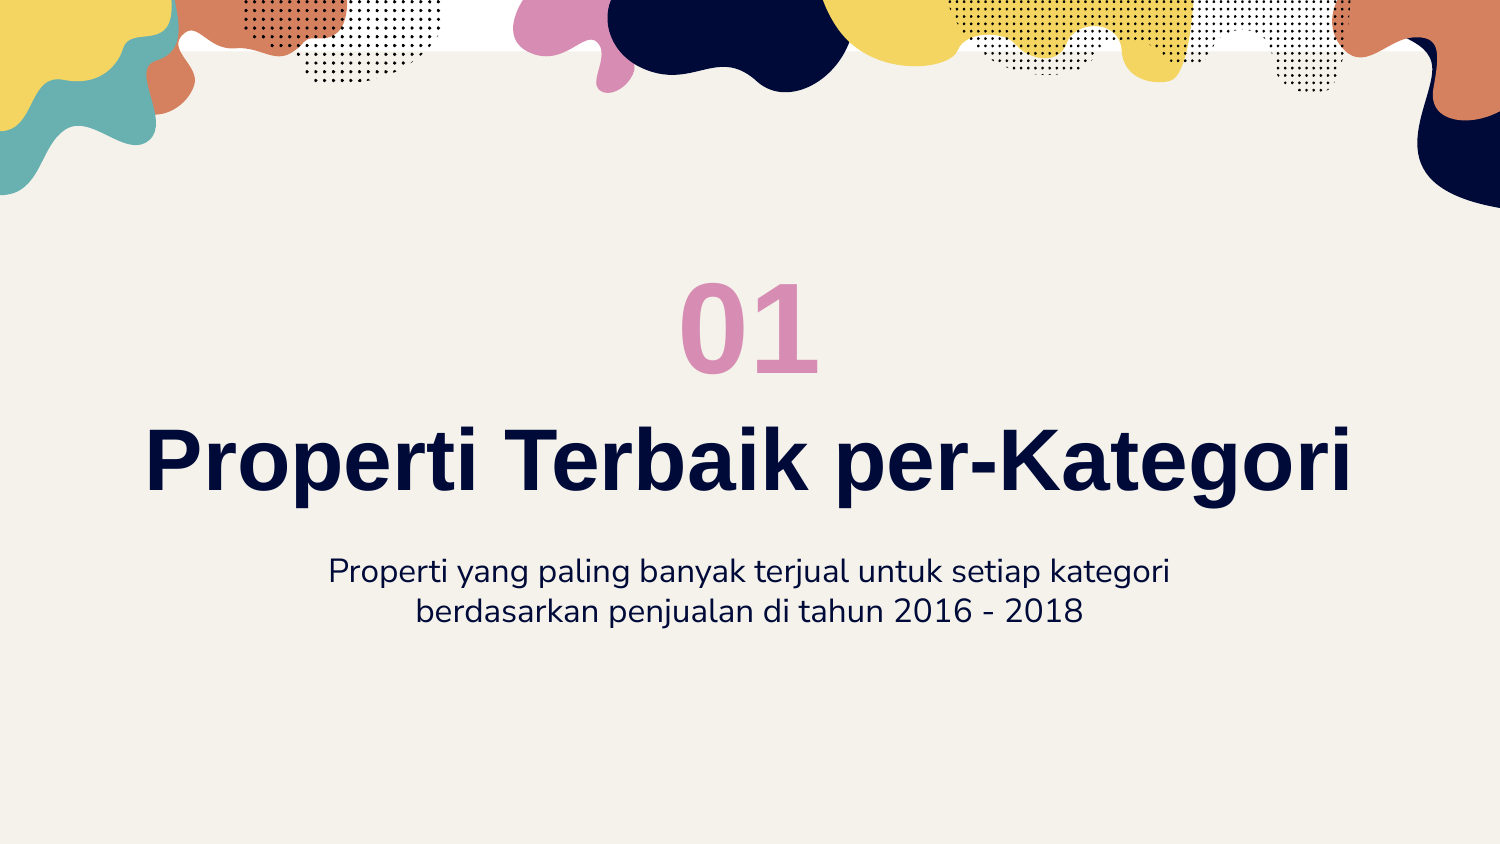

01
# Properti Terbaik per-Kategori
Properti yang paling banyak terjual untuk setiap kategori berdasarkan penjualan di tahun 2016 - 2018